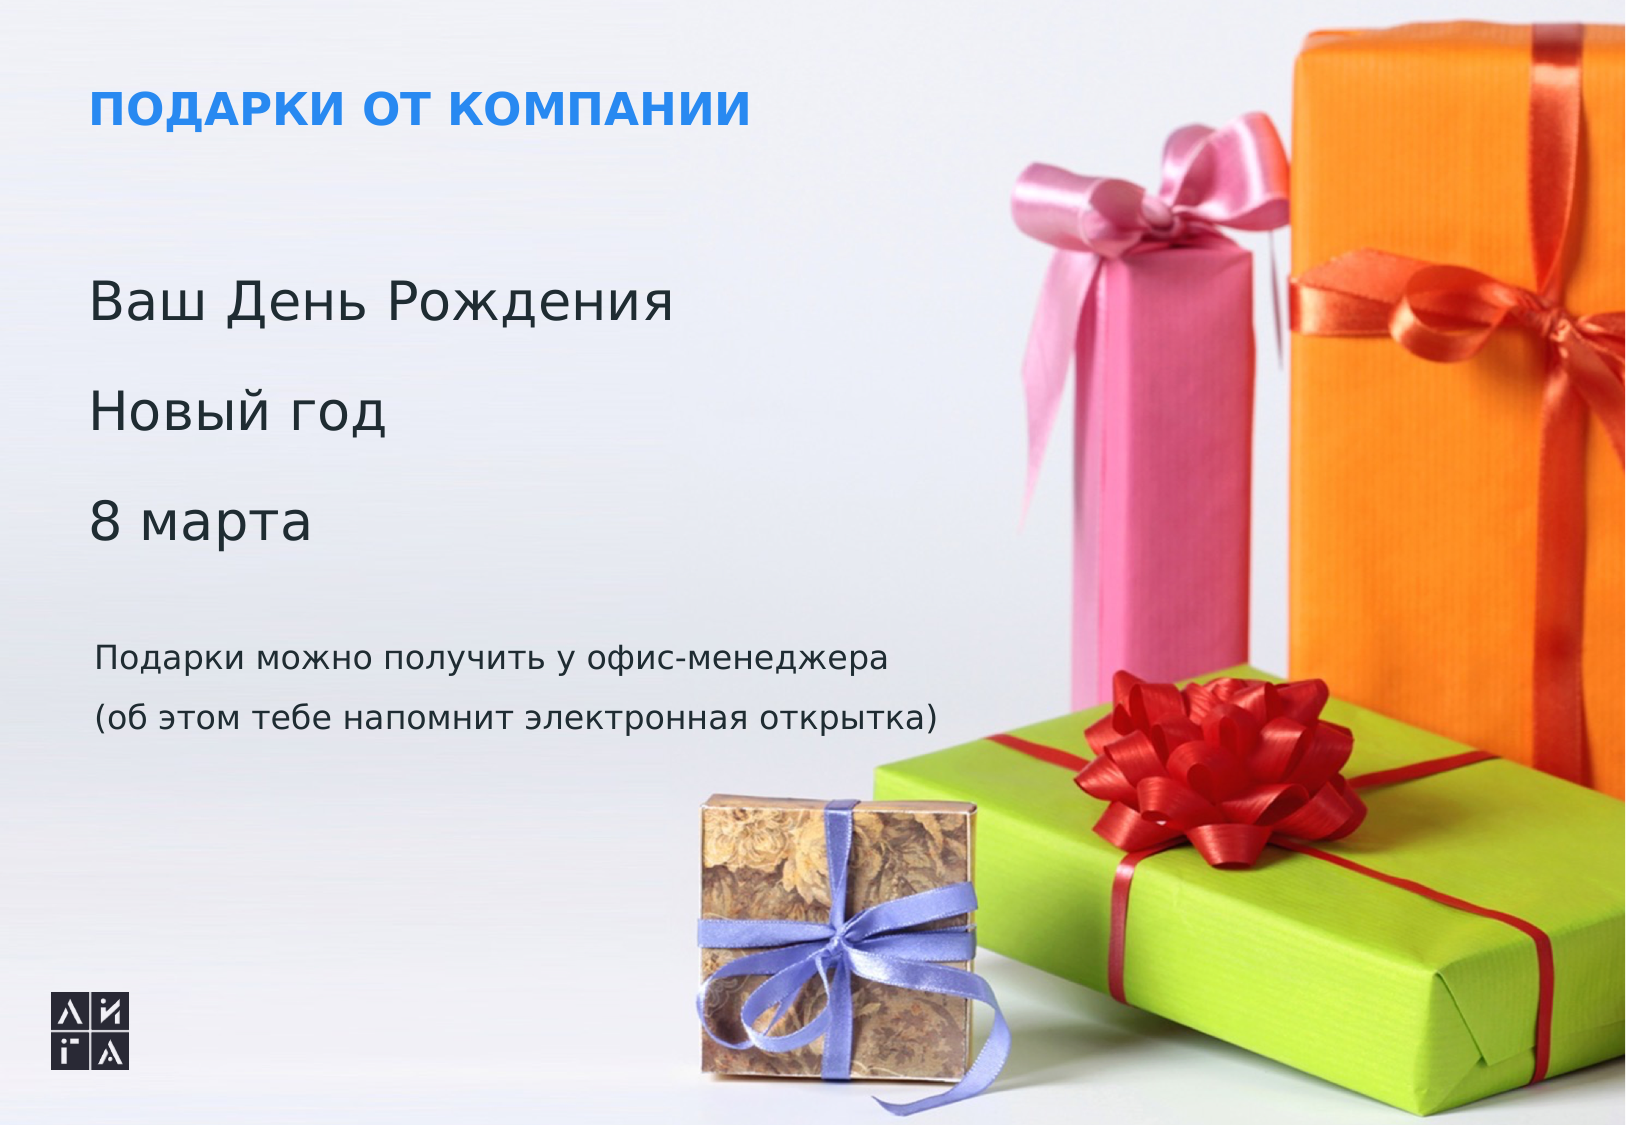

# ПОДАРКИ ОТ КОМПАНИИ
Ваш День Рождения
Новый год
8 марта
Подарки можно получить у офис-менеджера (об этом тебе напомнит электронная открытка)